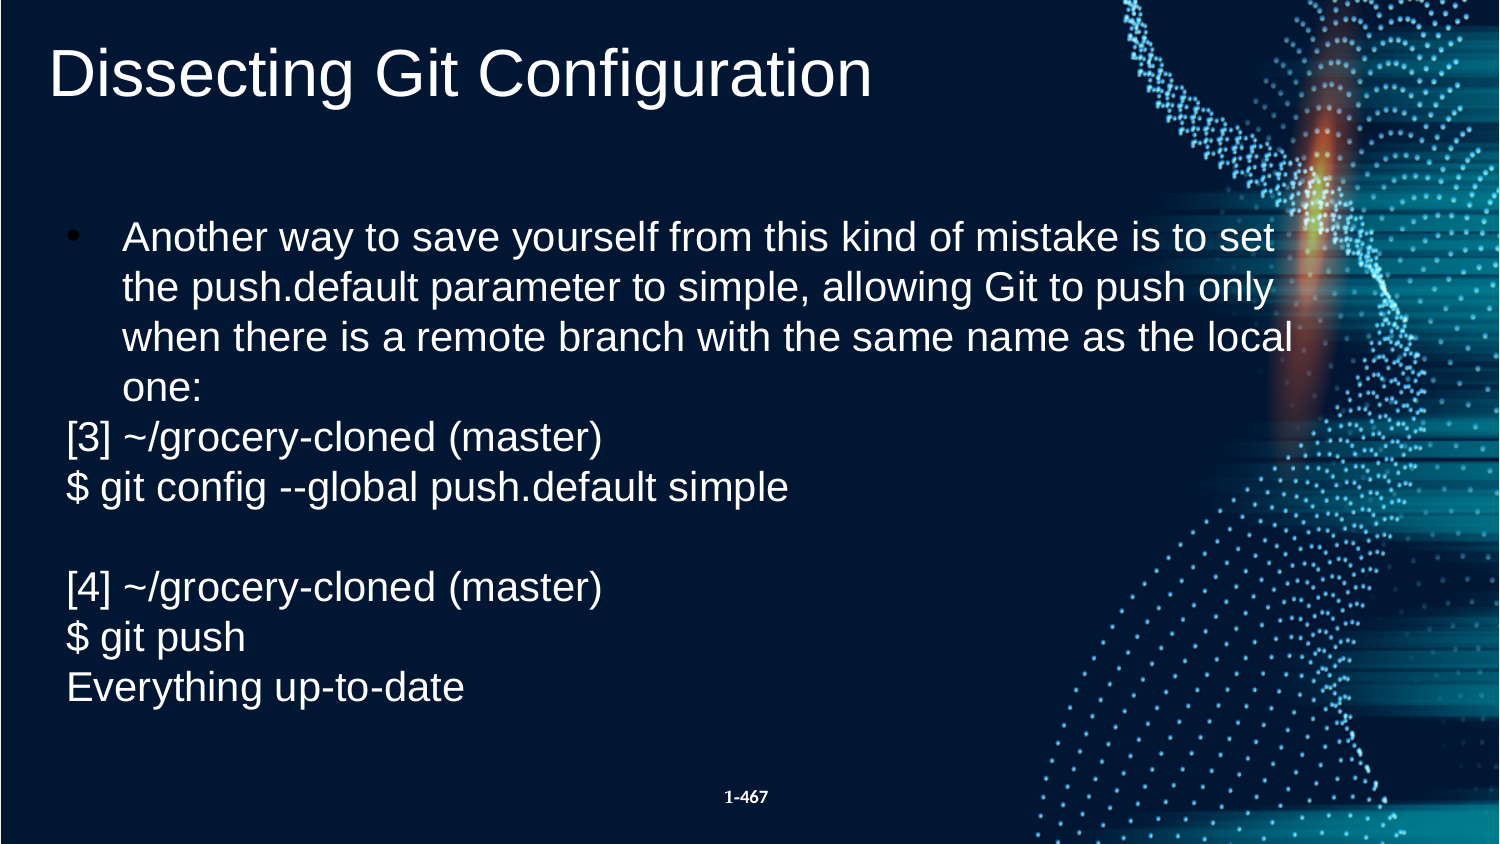

Dissecting Git Configuration
Another way to save yourself from this kind of mistake is to set the push.default parameter to simple, allowing Git to push only when there is a remote branch with the same name as the local one:
[3] ~/grocery-cloned (master)
$ git config --global push.default simple

[4] ~/grocery-cloned (master)
$ git push
Everything up-to-date
1-467